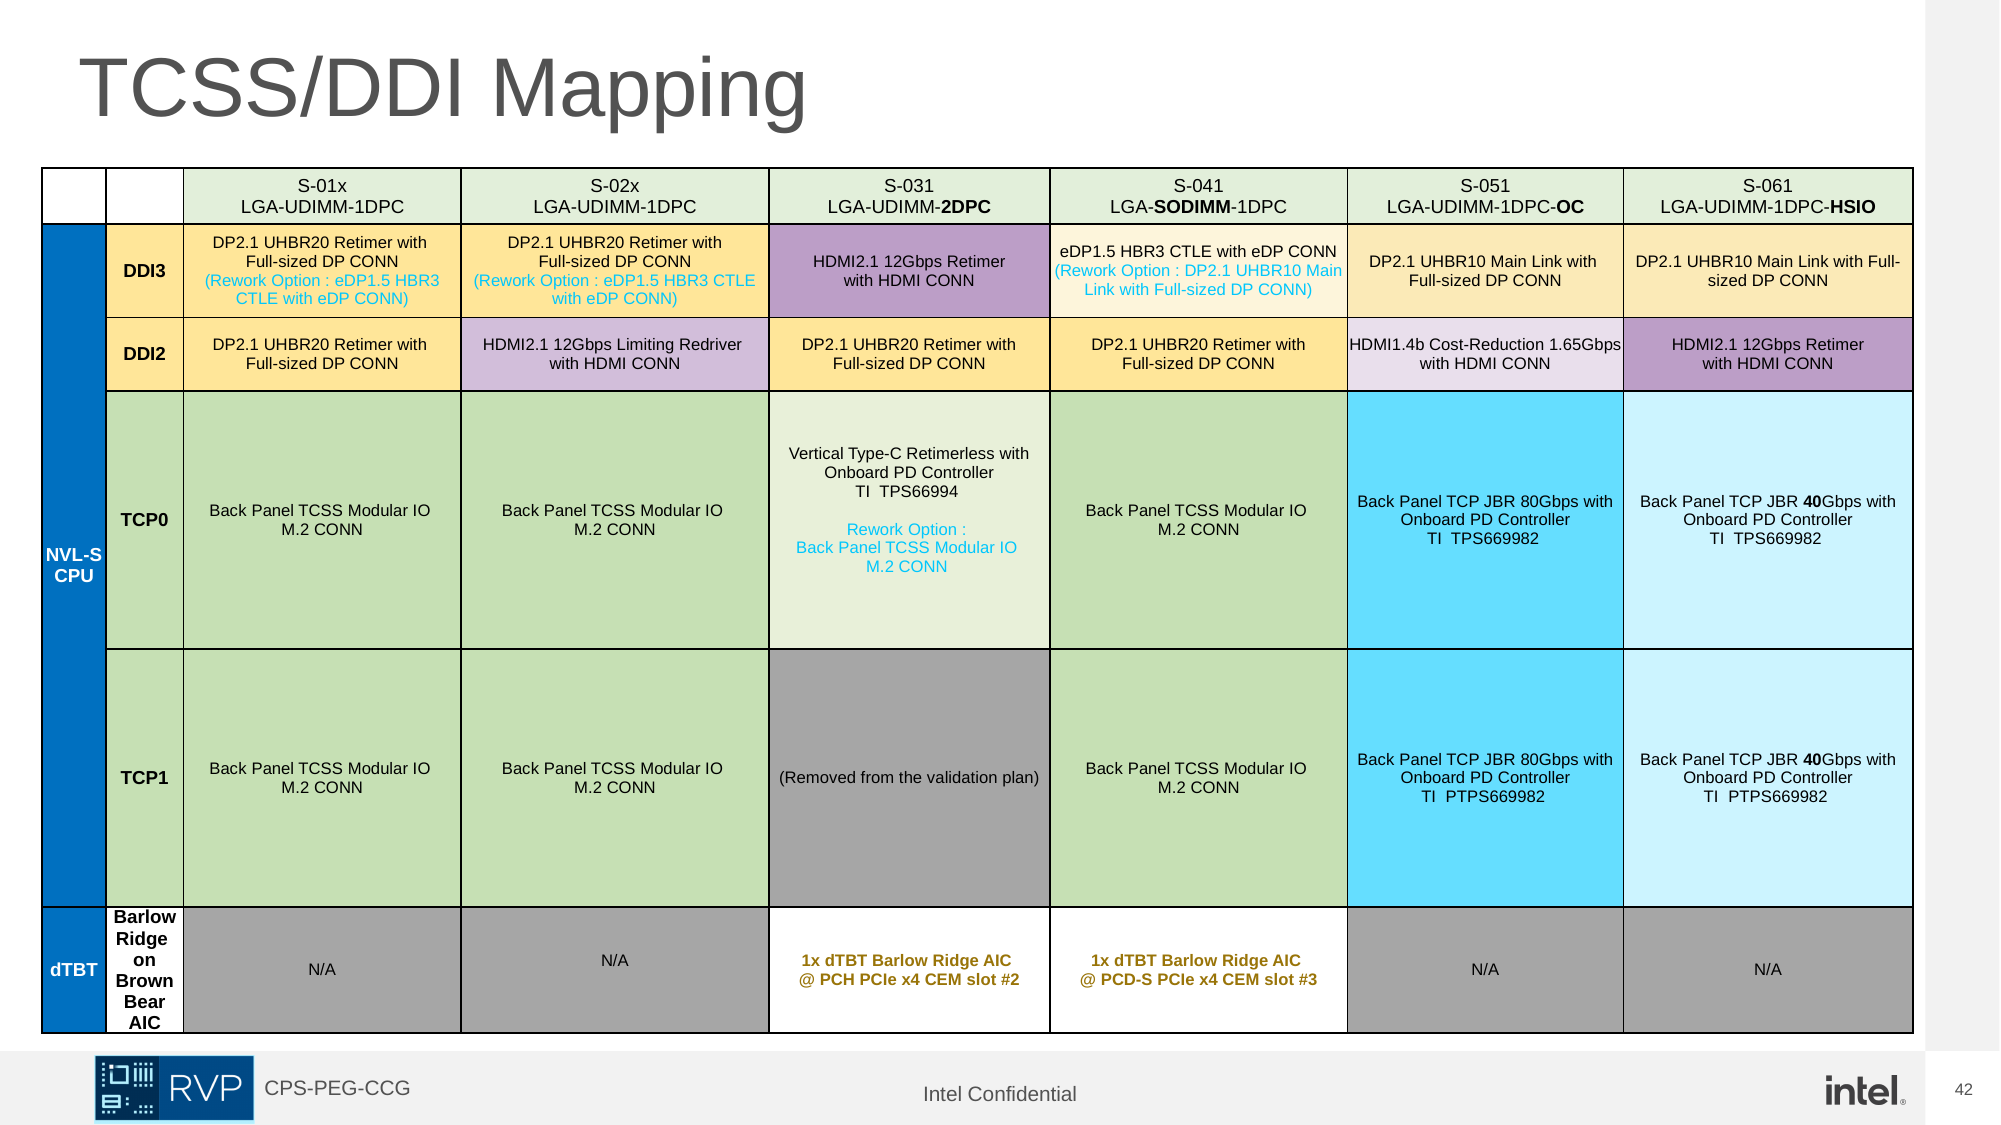

TCSS/DDI Mapping
|  |  | S-01x LGA-UDIMM-1DPC | S-02x LGA-UDIMM-1DPC | S-031 LGA-UDIMM-2DPC | S-041 LGA-SODIMM-1DPC | S-051 LGA-UDIMM-1DPC-OC | S-061 LGA-UDIMM-1DPC-HSIO |
| --- | --- | --- | --- | --- | --- | --- | --- |
| NVL-S CPU | DDI3 | DP2.1 UHBR20 Retimer with Full-sized DP CONN (Rework Option : eDP1.5 HBR3 CTLE with eDP CONN) | DP2.1 UHBR20 Retimer with Full-sized DP CONN (Rework Option : eDP1.5 HBR3 CTLE with eDP CONN) | HDMI2.1 12Gbps Retimer with HDMI CONN | eDP1.5 HBR3 CTLE with eDP CONN (Rework Option : DP2.1 UHBR10 Main Link with Full-sized DP CONN) | DP2.1 UHBR10 Main Link with Full-sized DP CONN | DP2.1 UHBR10 Main Link with Full-sized DP CONN |
|  | DDI2 | DP2.1 UHBR20 Retimer with Full-sized DP CONN | HDMI2.1 12Gbps Limiting Redriver with HDMI CONN | DP2.1 UHBR20 Retimer with Full-sized DP CONN | DP2.1 UHBR20 Retimer with Full-sized DP CONN | HDMI1.4b Cost-Reduction 1.65Gbps with HDMI CONN | HDMI2.1 12Gbps Retimer with HDMI CONN |
|  | TCP0 | Back Panel TCSS Modular IO M.2 CONN | Back Panel TCSS Modular IO M.2 CONN | Vertical Type-C Retimerless with Onboard PD Controller TI TPS66994 Rework Option : Back Panel TCSS Modular IO M.2 CONN | Back Panel TCSS Modular IO M.2 CONN | Back Panel TCP JBR 80Gbps with Onboard PD Controller TI TPS669982 | Back Panel TCP JBR 40Gbps with Onboard PD Controller TI TPS669982 |
|  | TCP1 | Back Panel TCSS Modular IO M.2 CONN | Back Panel TCSS Modular IO M.2 CONN | (Removed from the validation plan) | Back Panel TCSS Modular IO M.2 CONN | Back Panel TCP JBR 80Gbps with Onboard PD Controller TI PTPS669982 | Back Panel TCP JBR 40Gbps with Onboard PD Controller TI PTPS669982 |
| dTBT | Barlow Ridge on Brown Bear AIC | N/A | N/A | 1x dTBT Barlow Ridge AIC @ PCH PCIe x4 CEM slot #2 | 1x dTBT Barlow Ridge AIC @ PCD-S PCIe x4 CEM slot #3 | N/A | N/A |